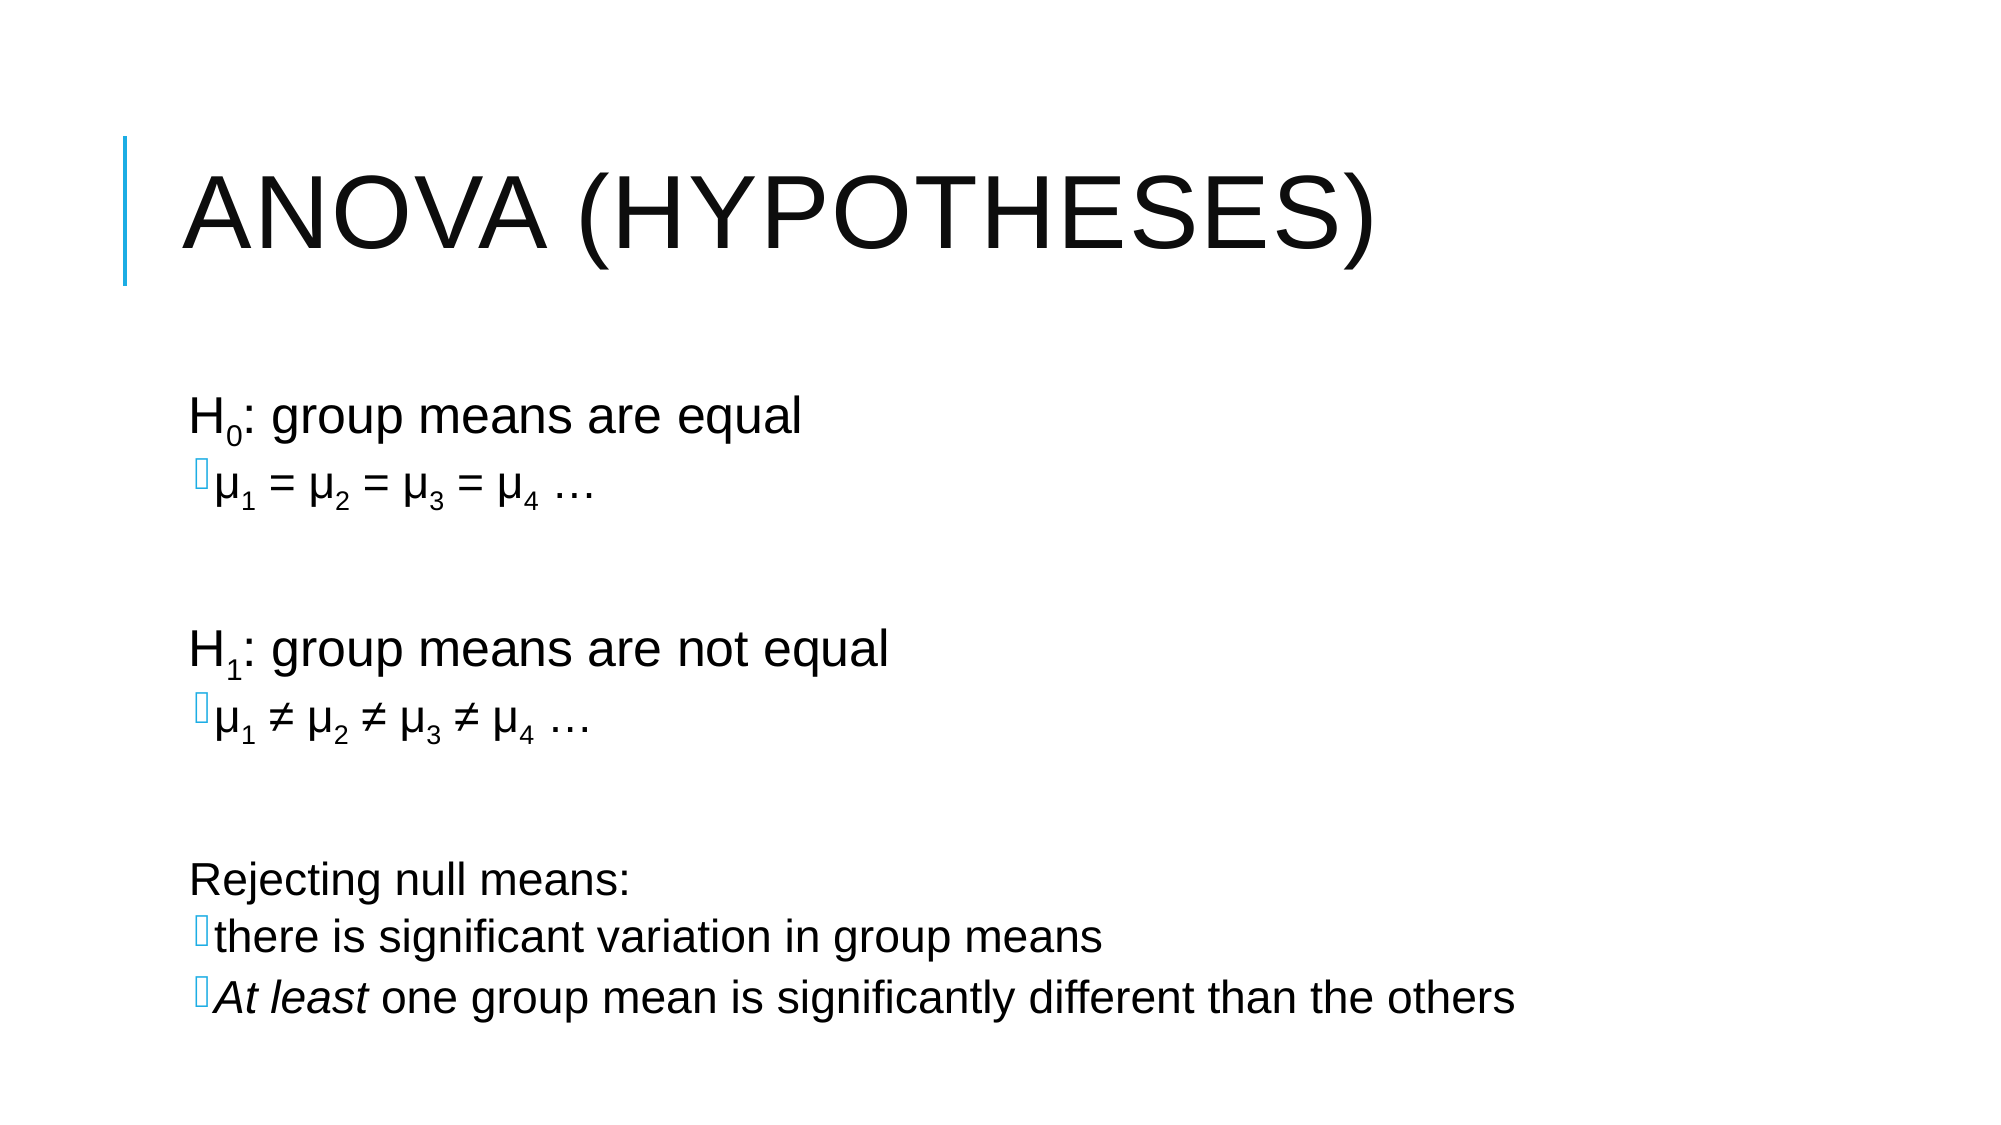

# ANOVA (Hypotheses)
H0: group means are equal
μ1 = μ2 = μ3 = μ4 …

H1: group means are not equal
μ1 ≠ μ2 ≠ μ3 ≠ μ4 …

Rejecting null means:
there is significant variation in group means
At least one group mean is significantly different than the others